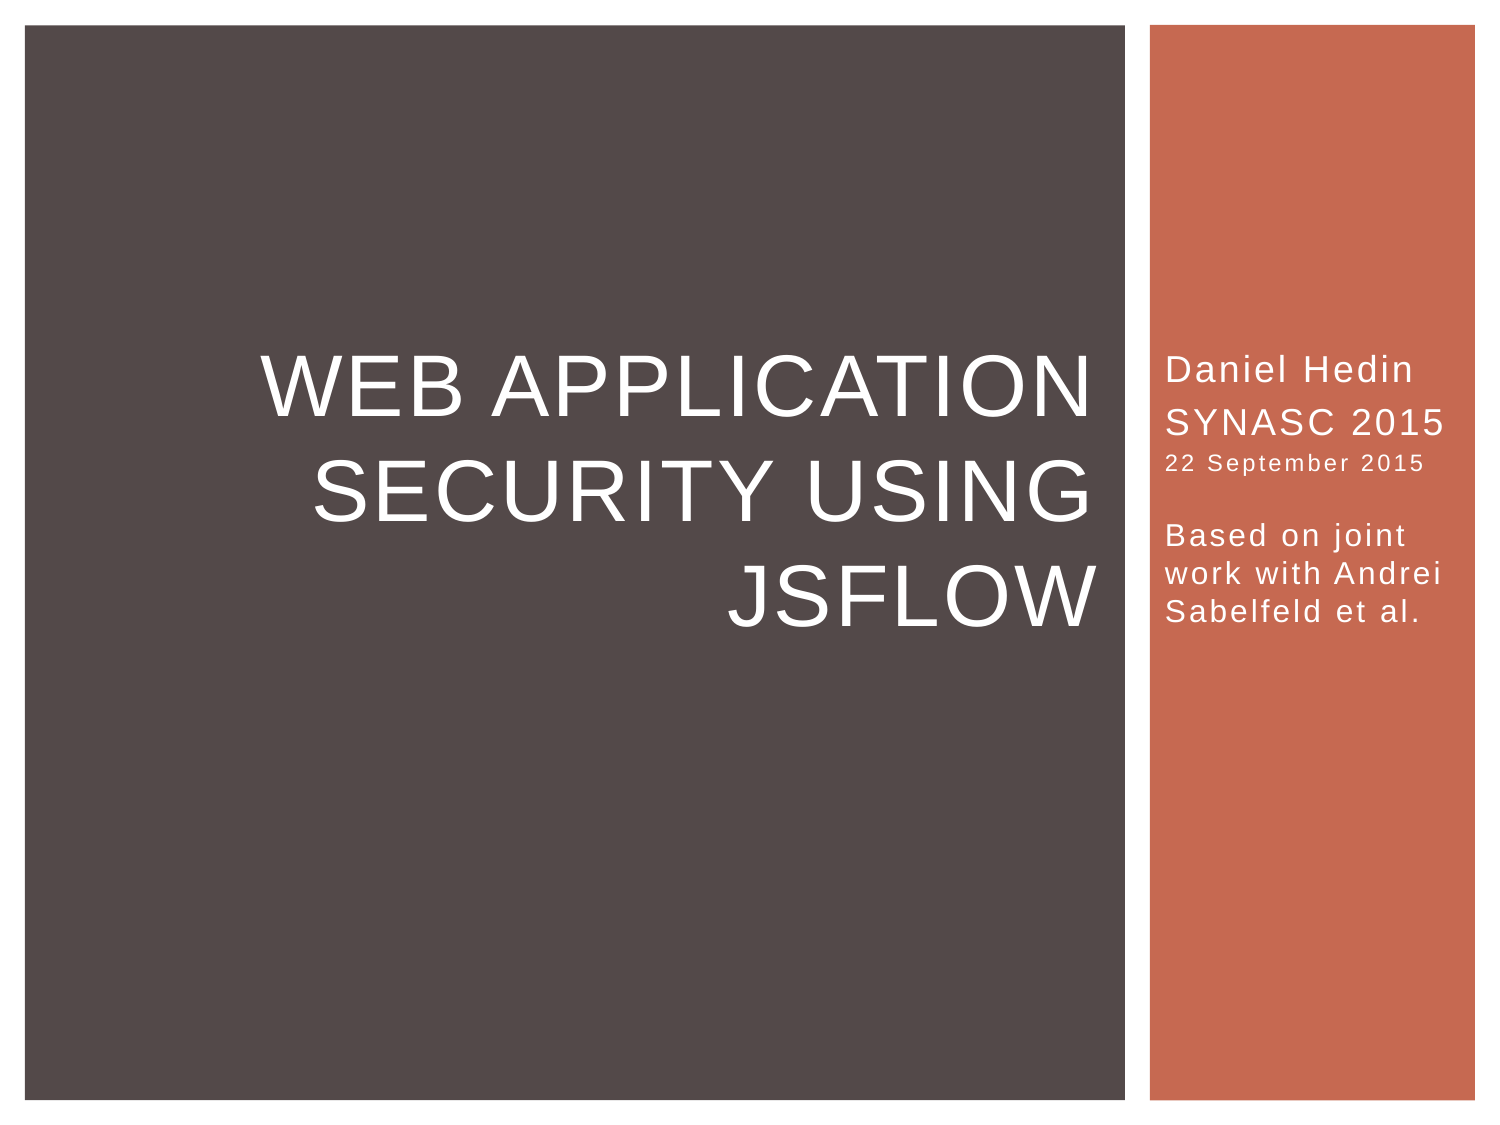

# Web application security using jsflow
Daniel Hedin
SYNASC 2015
22 September 2015

Based on joint work with Andrei Sabelfeld et al.